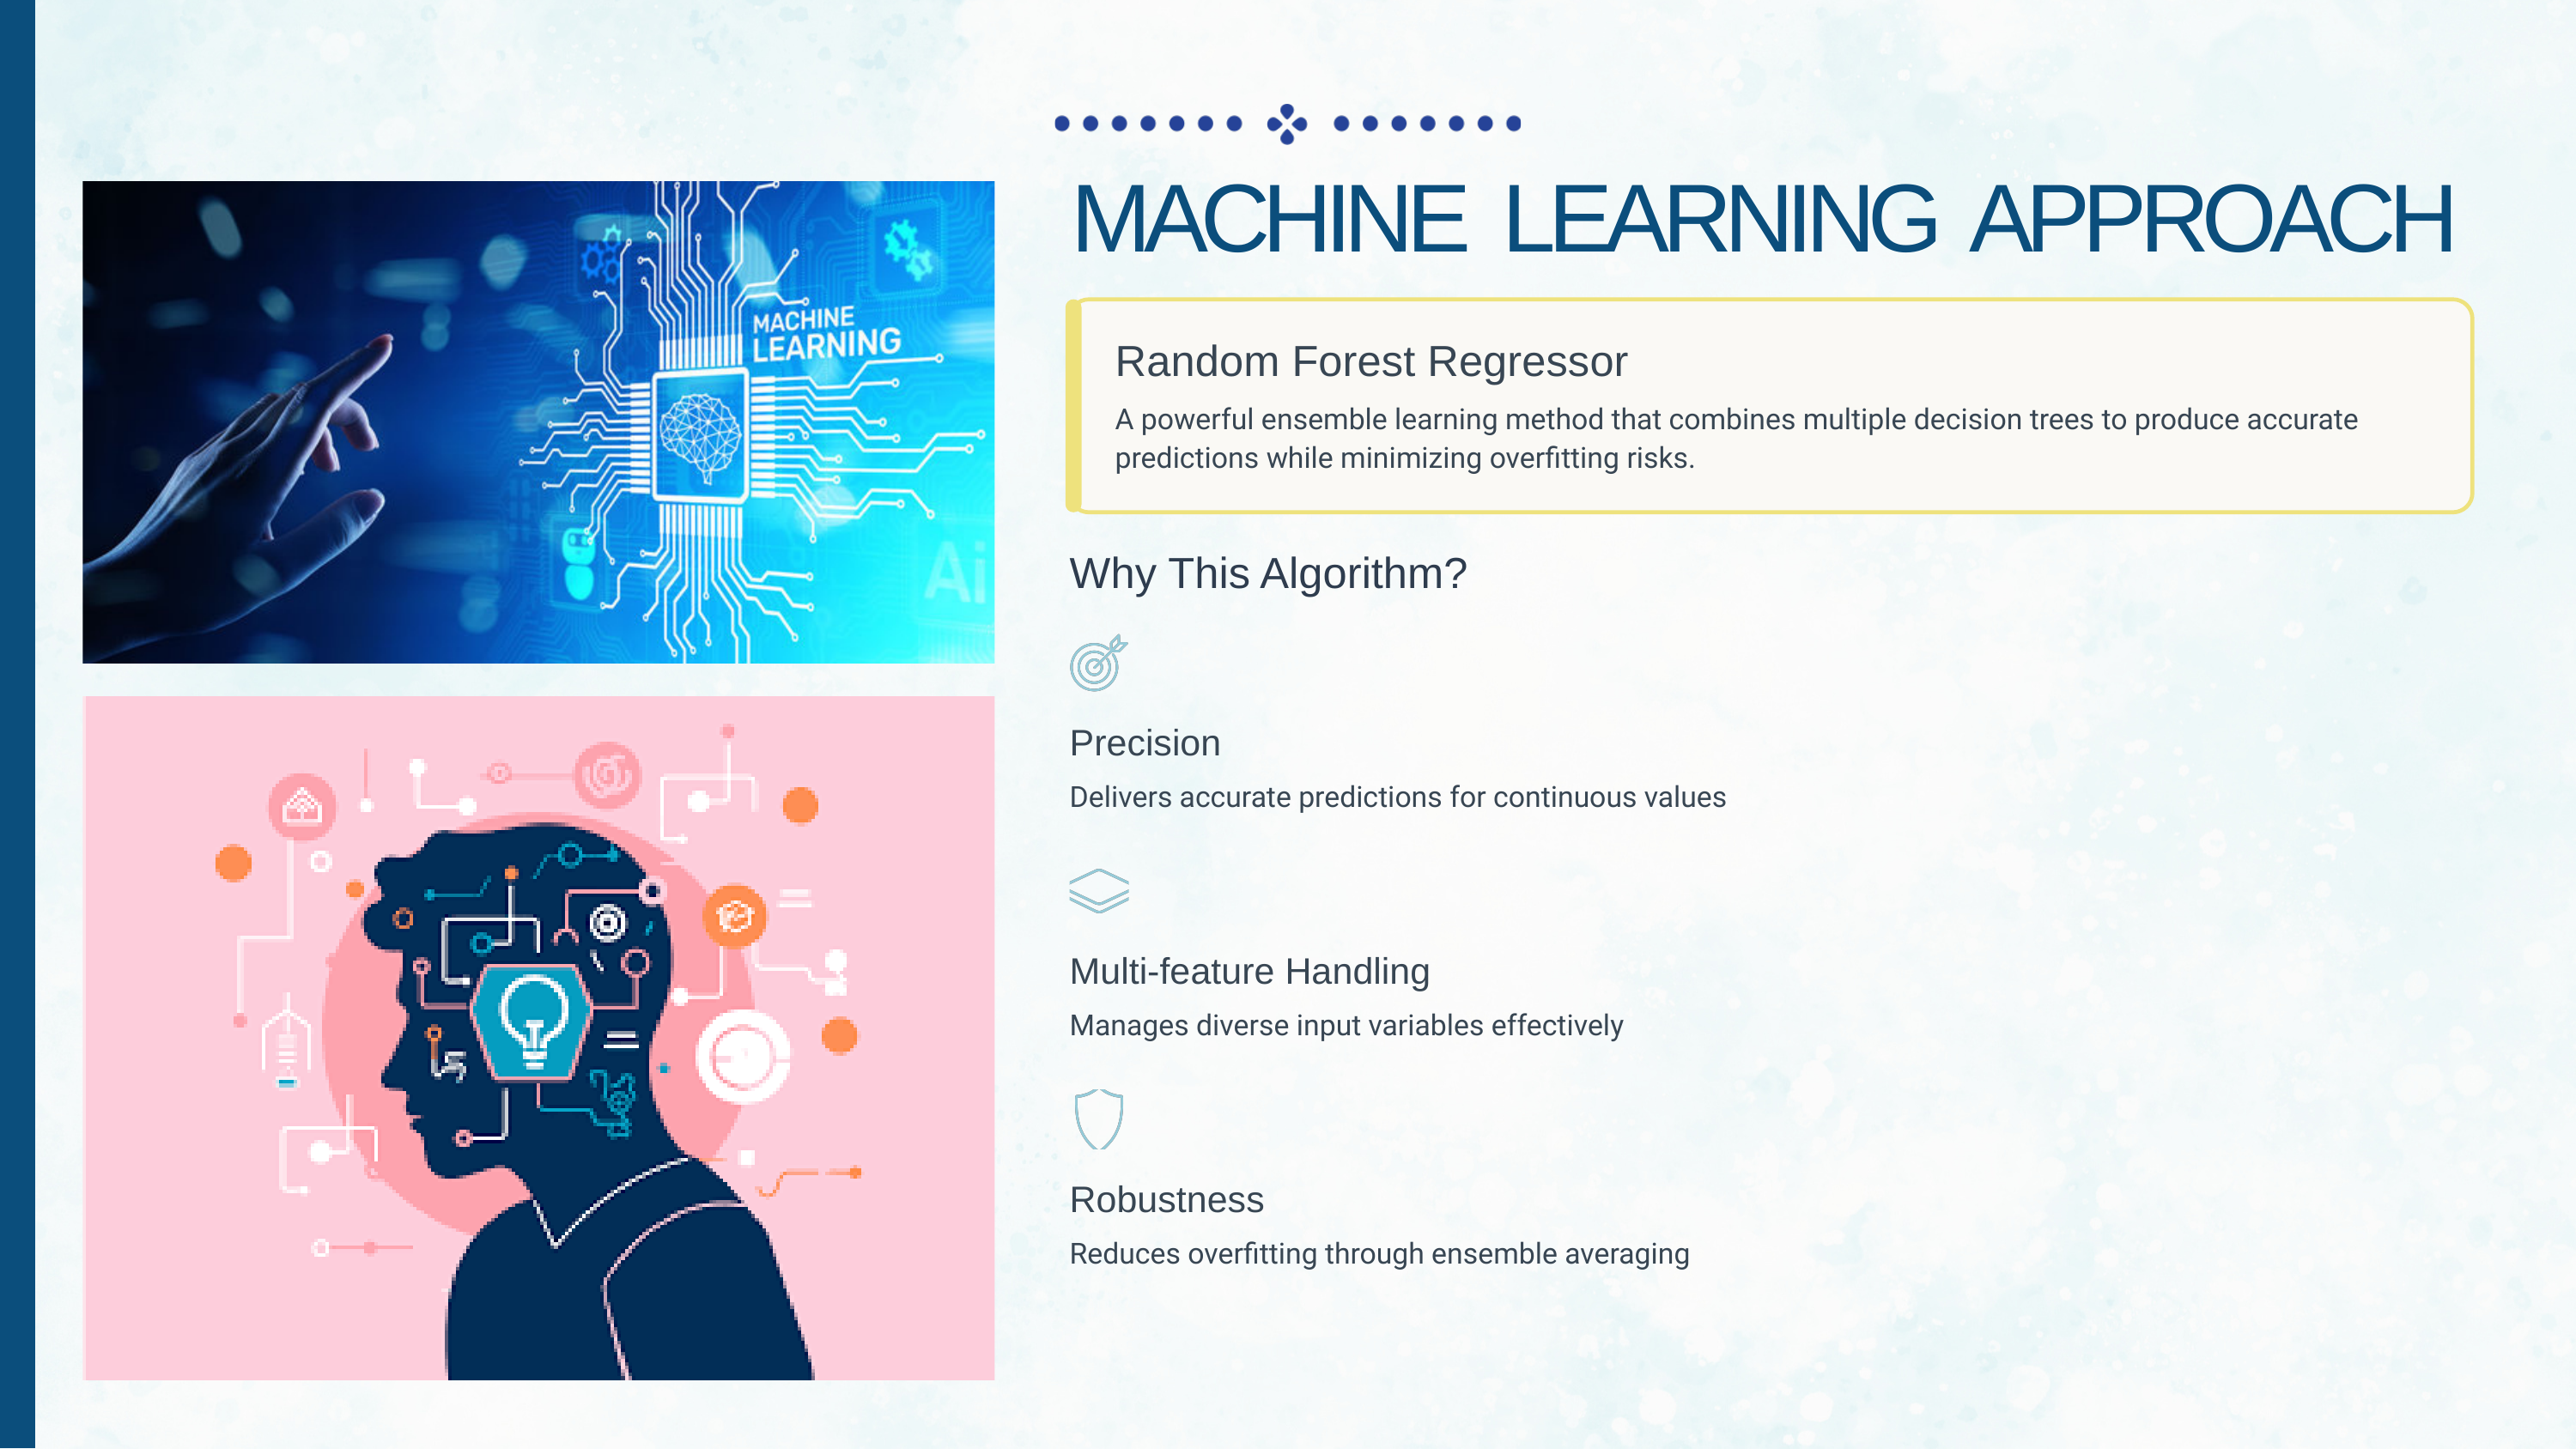

MACHINE  LEARNING  APPROACH

Random Forest Regressor
A powerful ensemble learning method that combines multiple decision trees to produce accurate predictions while minimizing overfitting risks.
Why This Algorithm?

Precision
Delivers accurate predictions for continuous values

Multi-feature Handling
Manages diverse input variables effectively

Robustness
Reduces overfitting through ensemble averaging